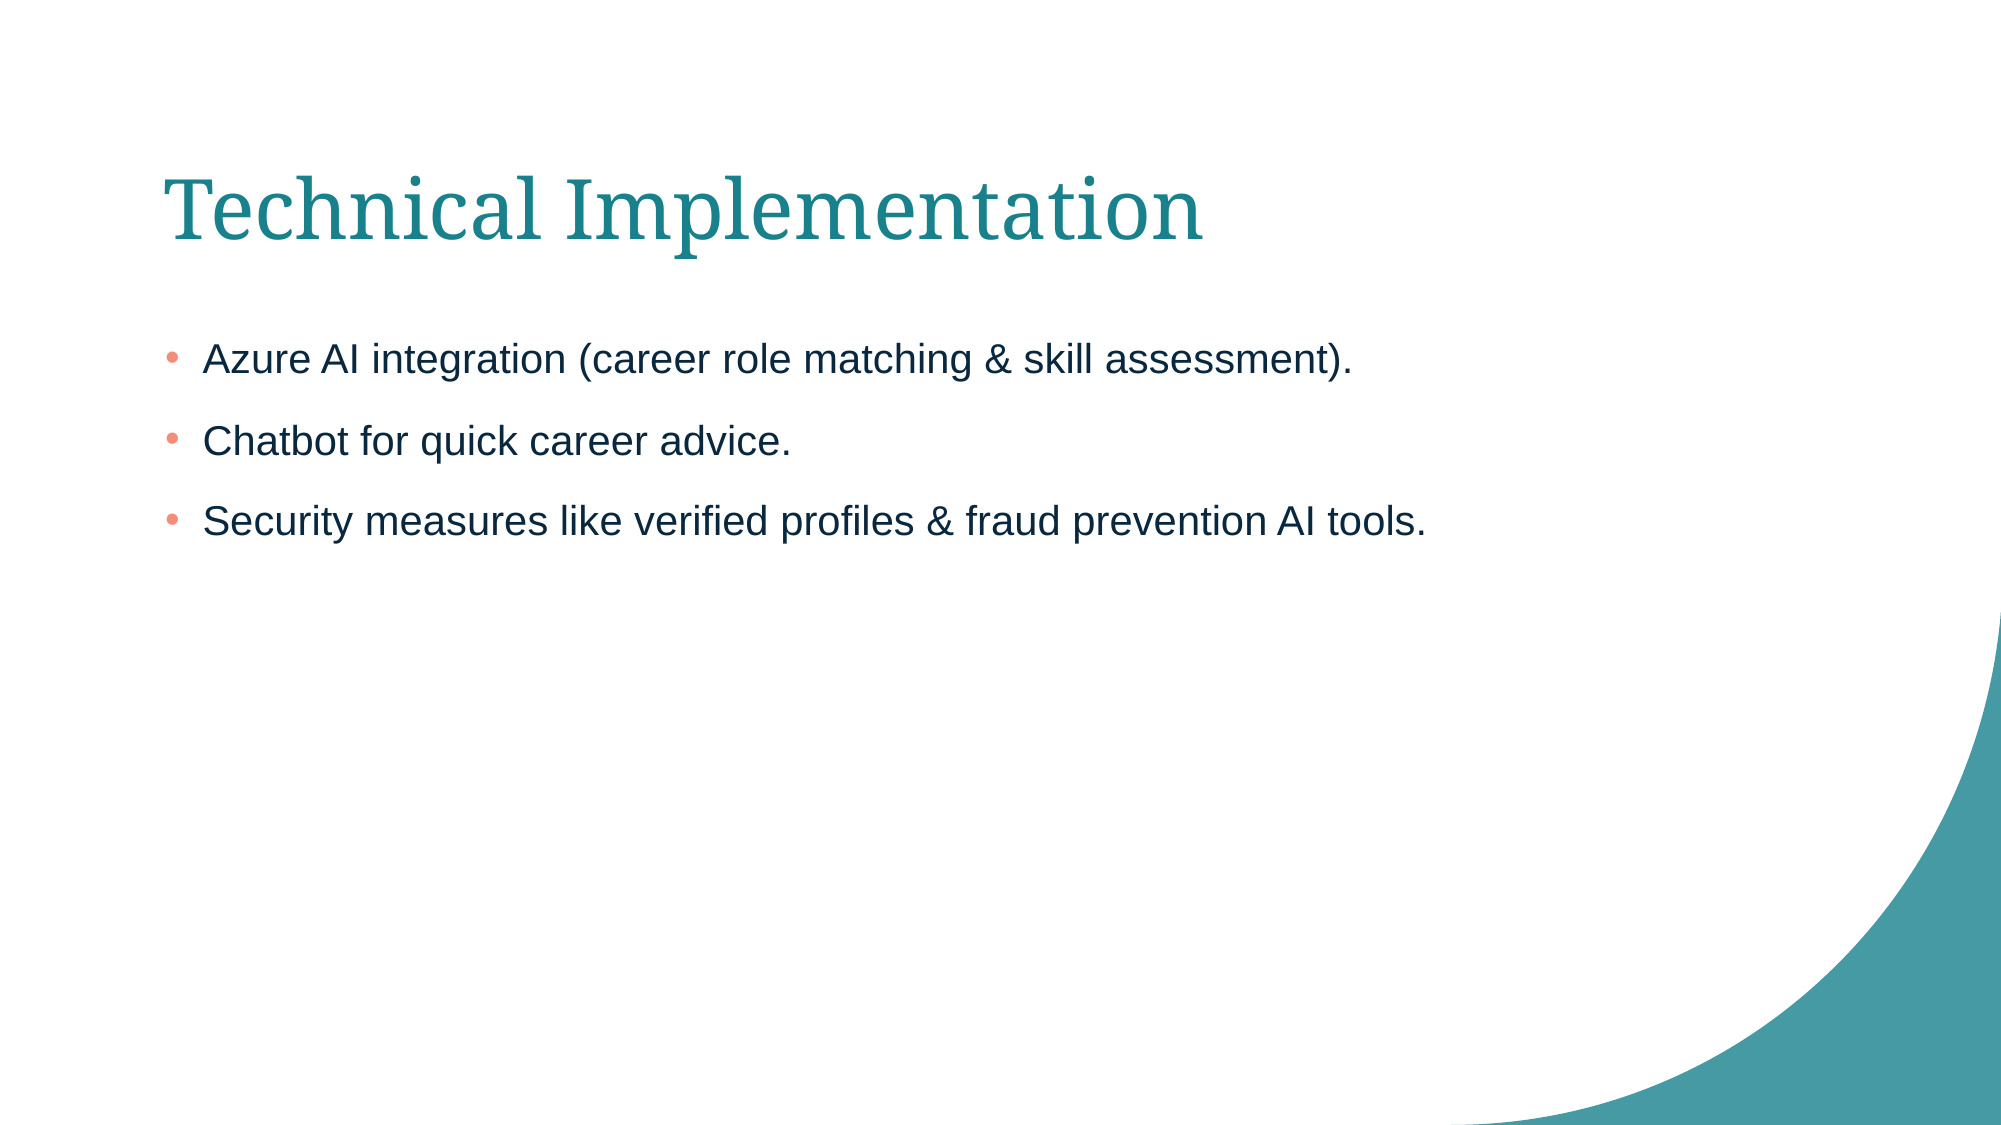

# Technical Implementation
Azure AI integration (career role matching & skill assessment).
Chatbot for quick career advice.
Security measures like verified profiles & fraud prevention AI tools.